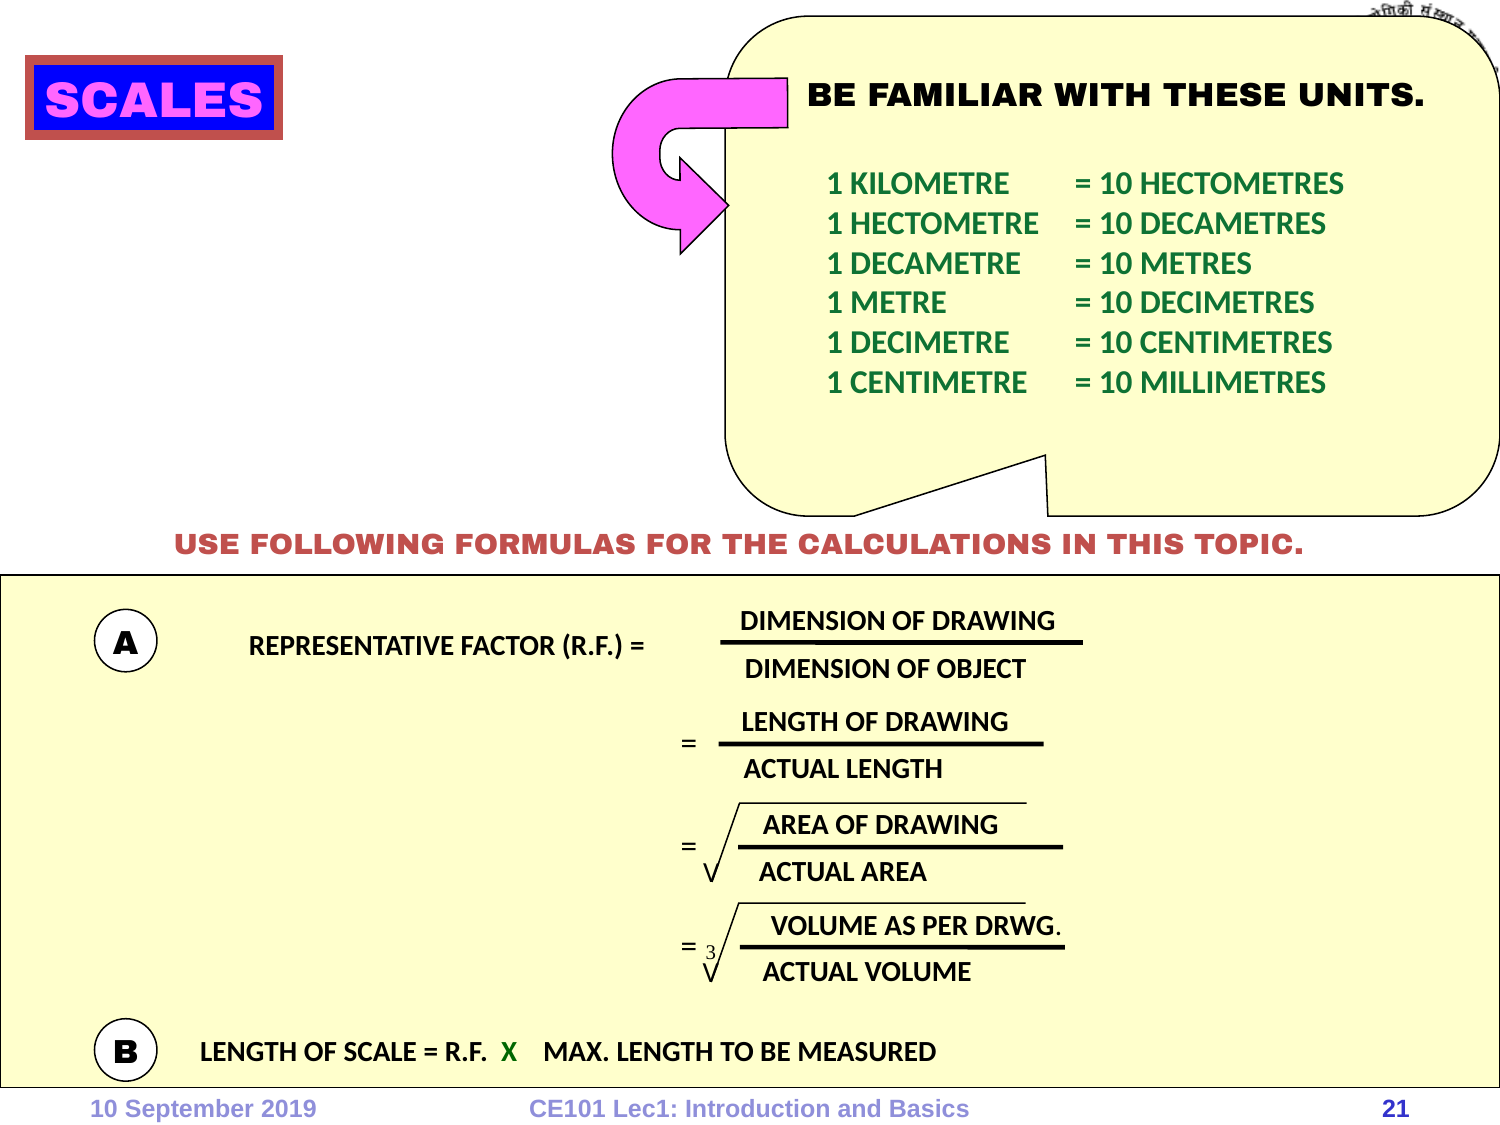

BE FAMILIAR WITH THESE UNITS.

1 KILOMETRE
1 HECTOMETRE
1 DECAMETRE
1 METRE
1 DECIMETRE
1 CENTIMETRE
= 10 HECTOMETRES
= 10 DECAMETRES
= 10 METRES
= 10 DECIMETRES
= 10 CENTIMETRES
= 10 MILLIMETRES
SCALES
USE FOLLOWING FORMULAS FOR THE CALCULATIONS IN THIS TOPIC.

DIMENSION OF DRAWING

A
REPRESENTATIVE FACTOR (R.F.) =
DIMENSION OF OBJECT

LENGTH OF DRAWING
=
ACTUAL LENGTH

AREA OF DRAWING

V
=
ACTUAL AREA

VOLUME AS PER DRWG.

V
=
3
ACTUAL VOLUME

B
LENGTH OF SCALE = R.F.  X    MAX. LENGTH TO BE MEASURED
10 September 2019
CE101 Lec1: Introduction and Basics
21